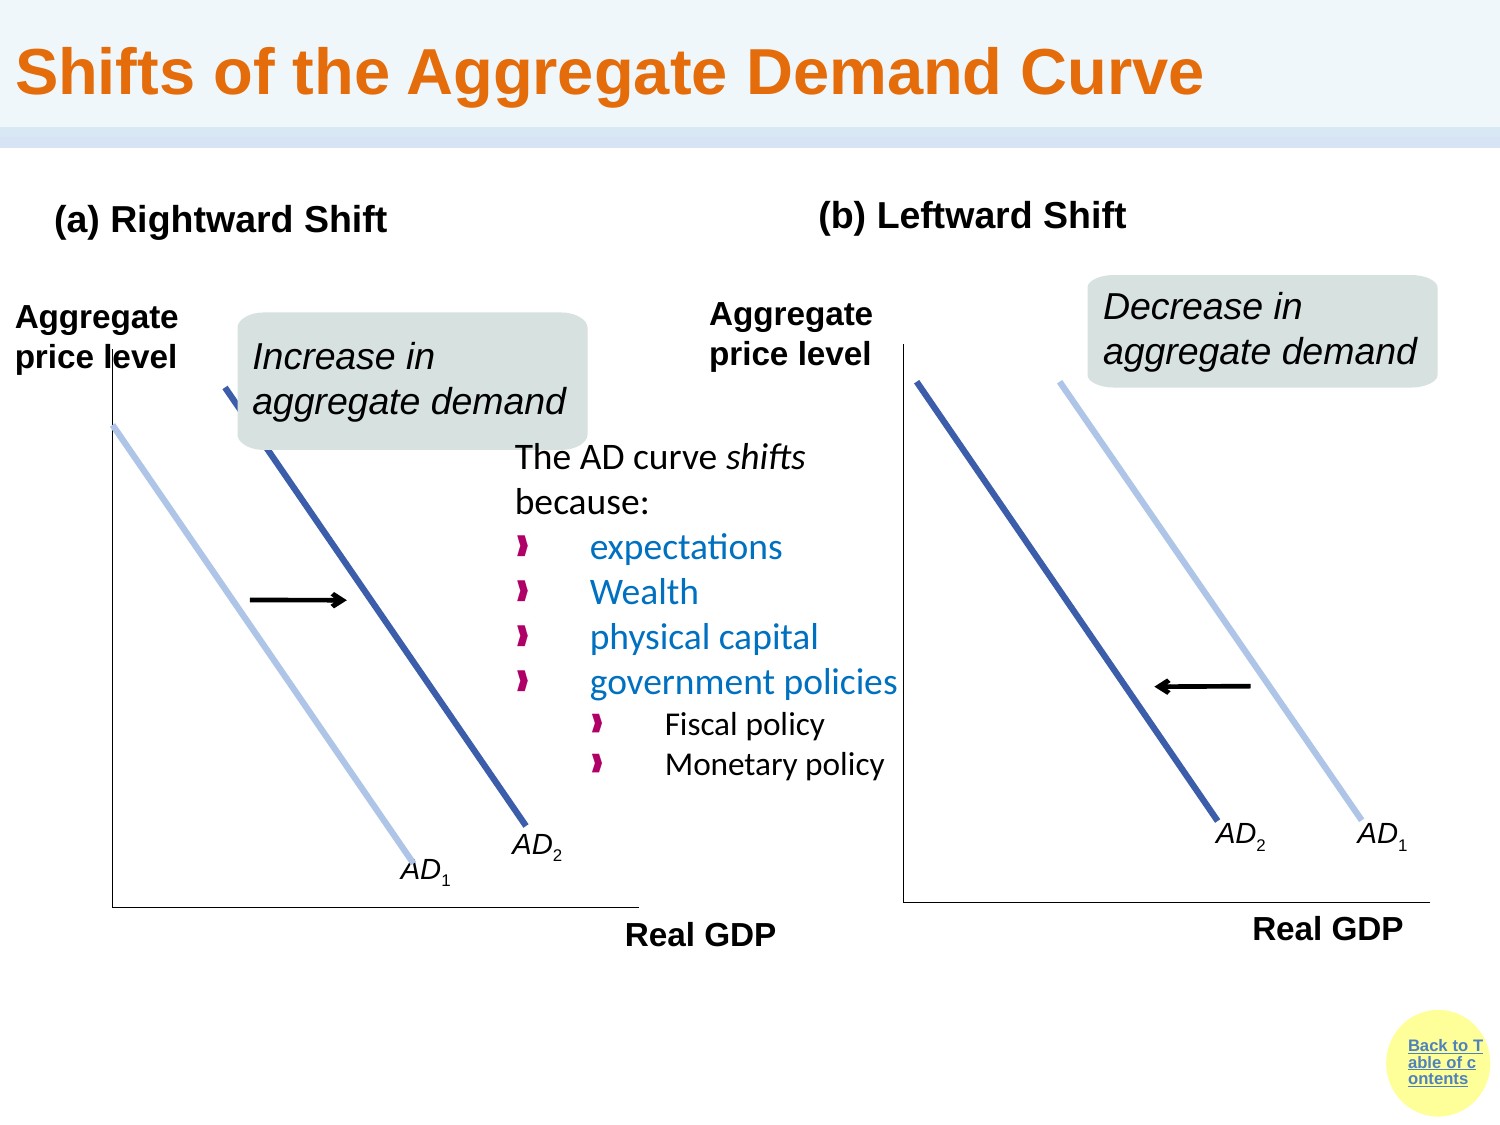

# Shifts of the Aggregate Demand Curve
(b) Leftward Shift
(a) Rightward Shift

Decrease in aggregate demand
Aggregate price level
Aggregate price level

Increase in aggregate demand

The AD curve shifts because:
expectations
Wealth
physical capital
government policies
Fiscal policy
Monetary policy

AD2
AD1
AD2
AD1
Real GDP
Real GDP